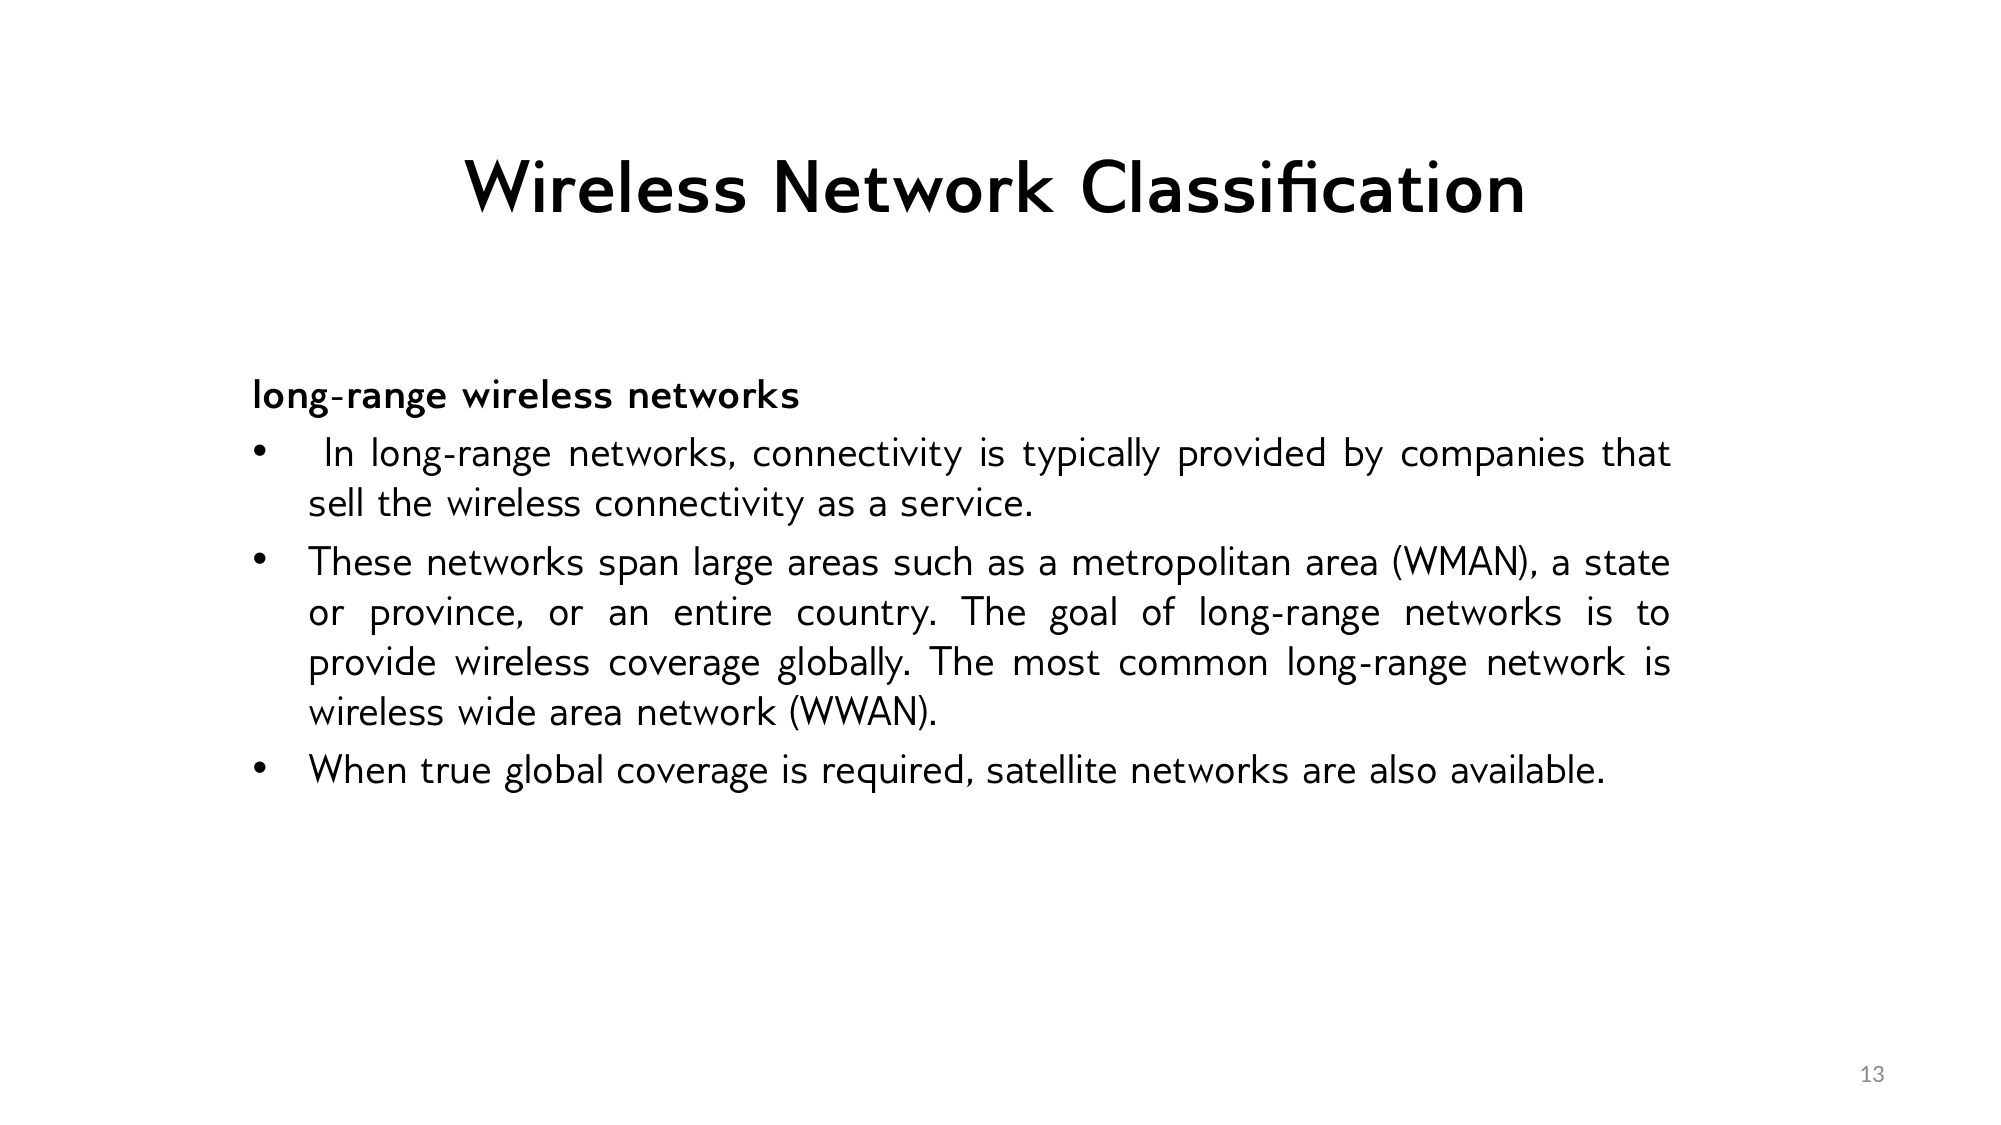

# Wireless Network Classification
long-range wireless networks
 In long-range networks, connectivity is typically provided by companies that sell the wireless connectivity as a service.
These networks span large areas such as a metropolitan area (WMAN), a state or province, or an entire country. The goal of long-range networks is to provide wireless coverage globally. The most common long-range network is wireless wide area network (WWAN).
When true global coverage is required, satellite networks are also available.
13